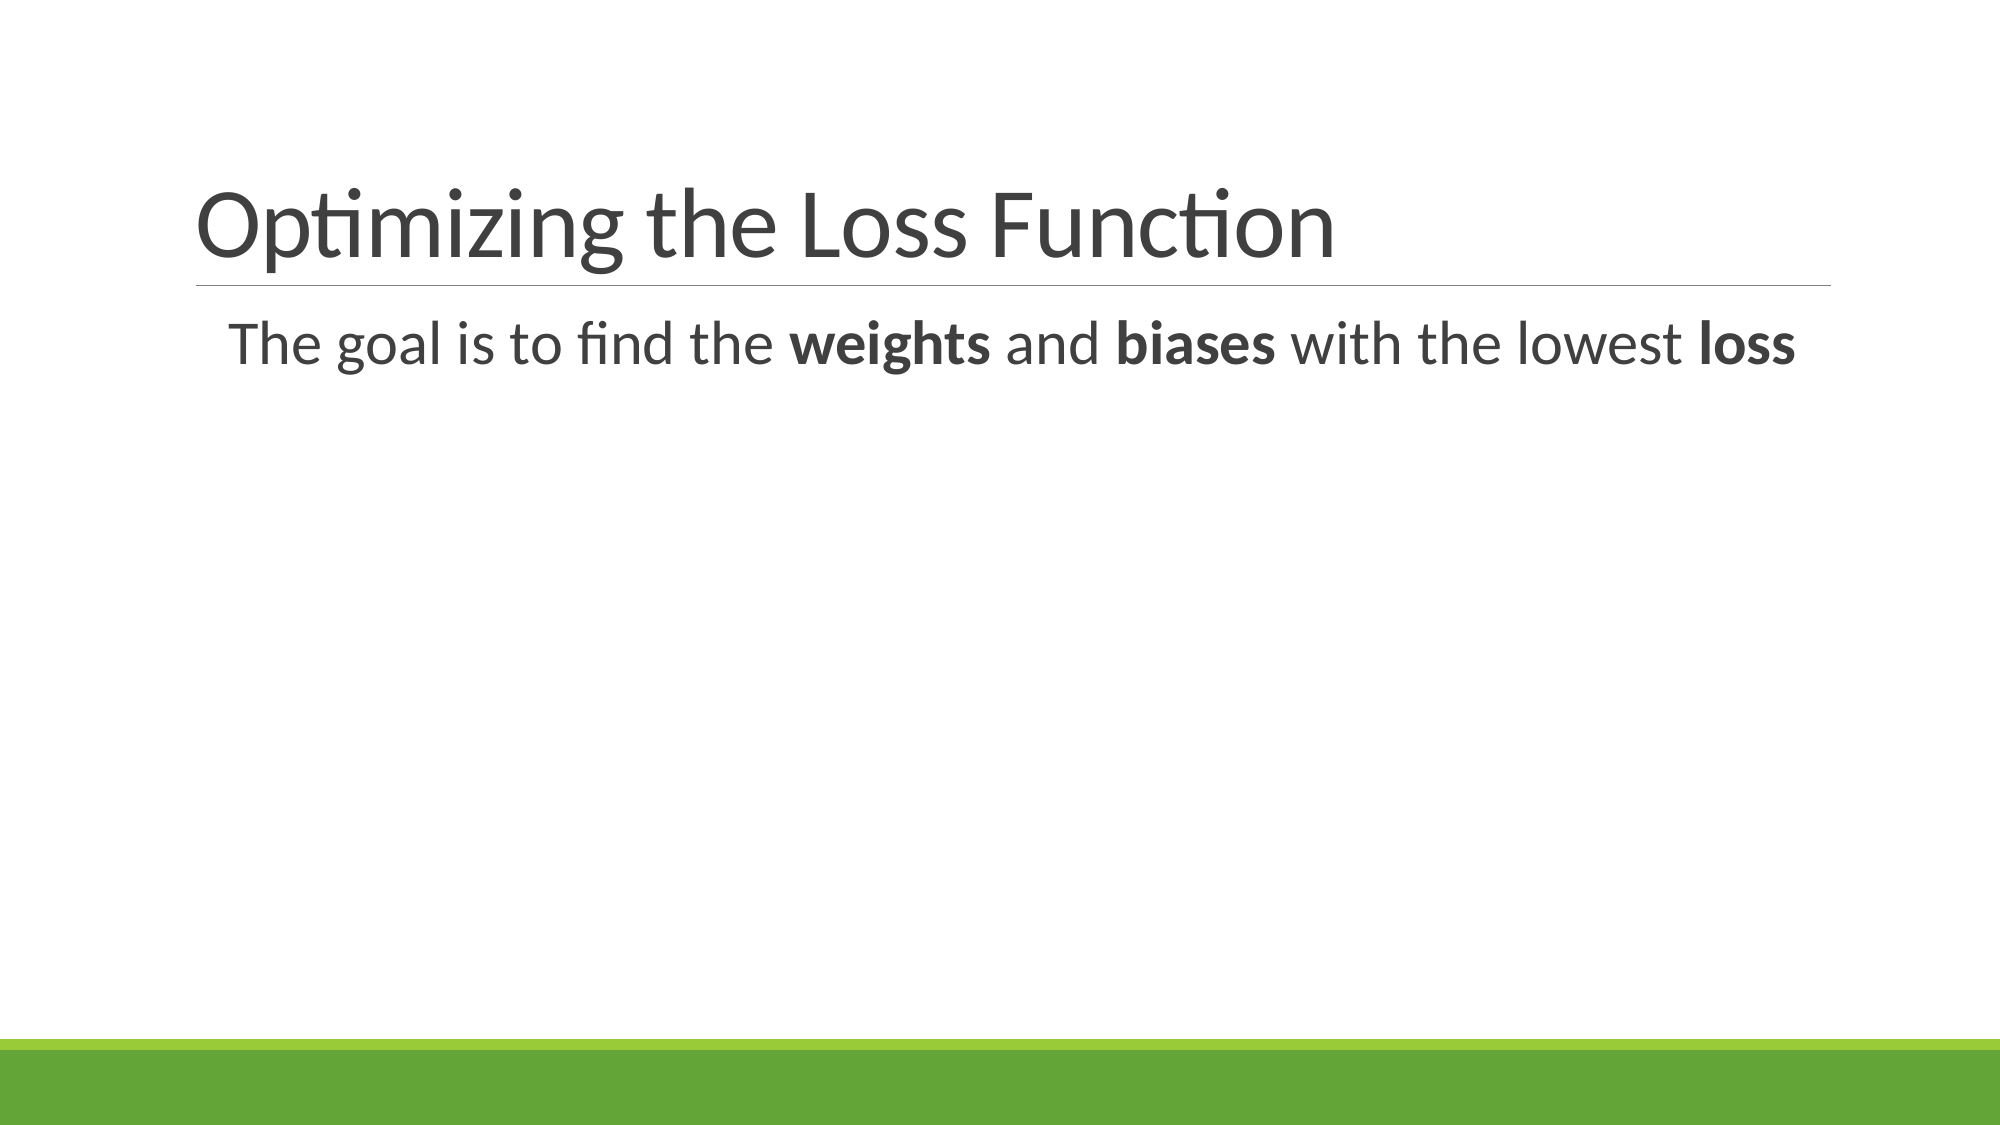

# Optimizing the Loss Function
The goal is to find the weights and biases with the lowest loss